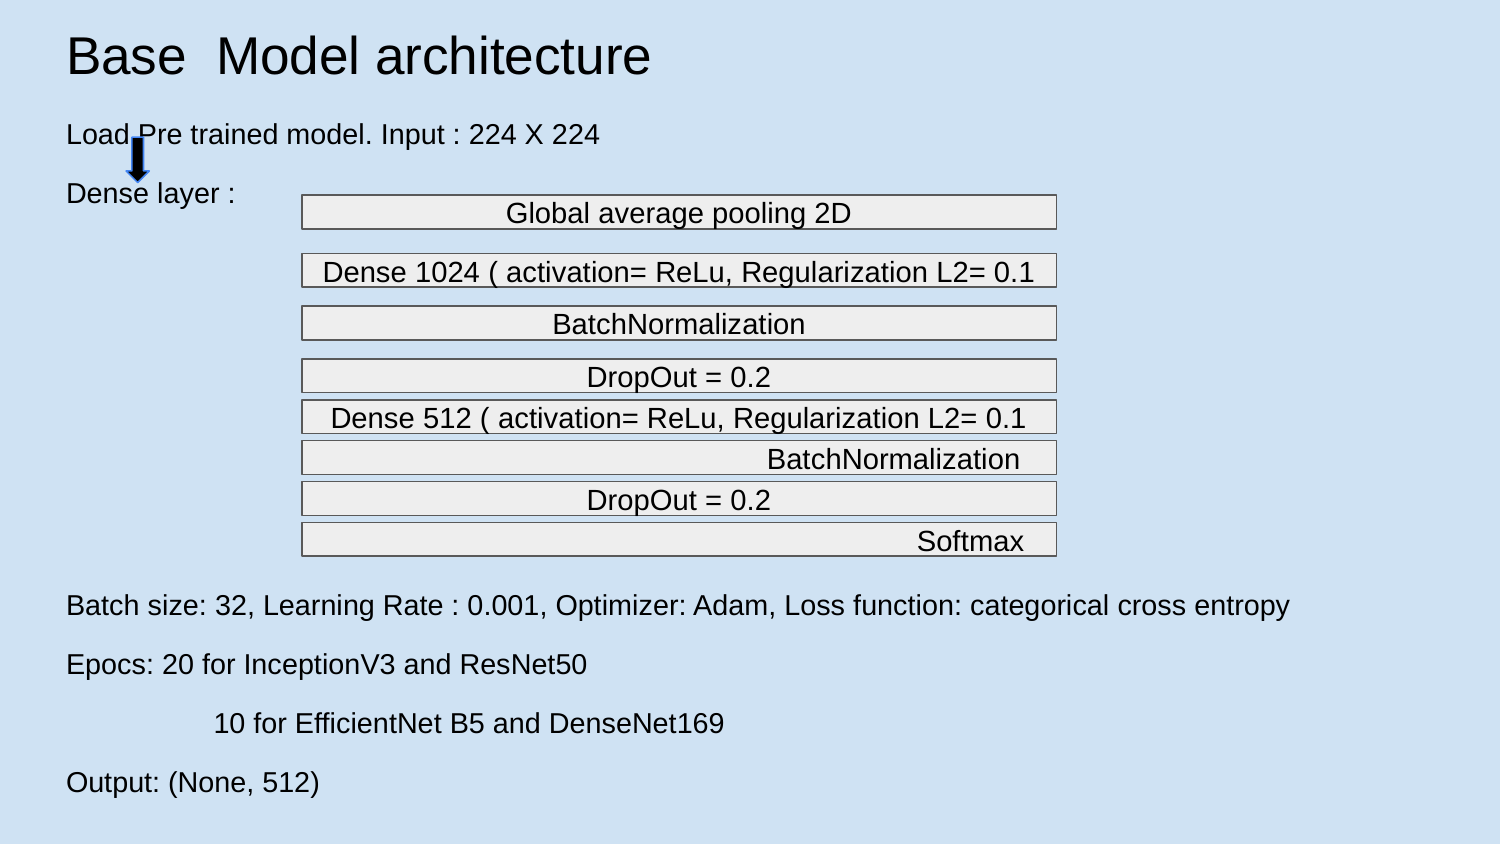

# Base  Model architecture
Load Pre trained model. Input : 224 X 224
Dense layer :

Batch size: 32, Learning Rate : 0.001, Optimizer: Adam, Loss function: categorical cross entropy
Epocs: 20 for InceptionV3 and ResNet50
	    10 for EfficientNet B5 and DenseNet169
Output: (None, 512)

Global average pooling 2D
Dense 1024 ( activation= ReLu, Regularization L2= 0.1
BatchNormalization
DropOut = 0.2
Dense 512 ( activation= ReLu, Regularization L2= 0.1
			BatchNormalization
DropOut = 0.2
				Softmax